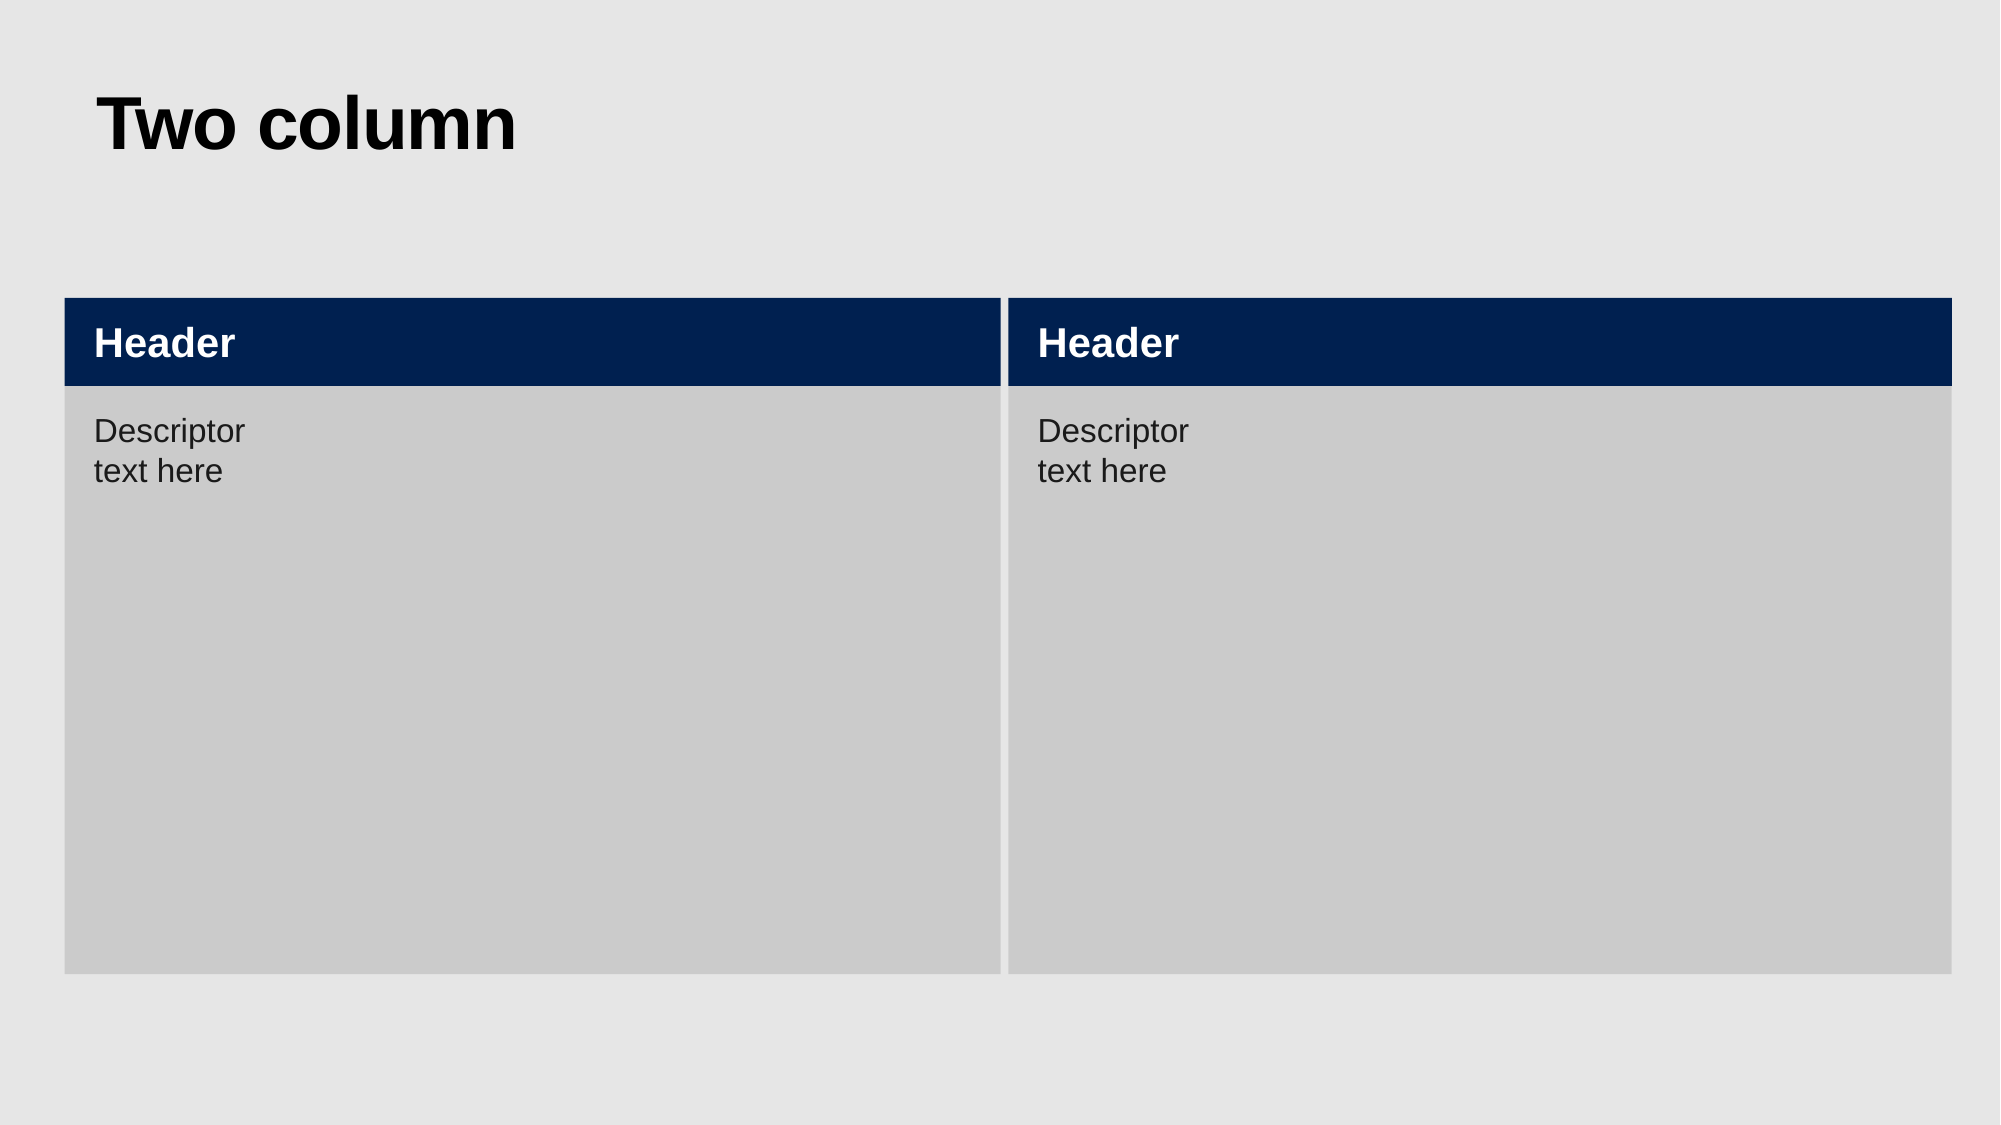

# Two column
Header
Header
Descriptor
text here
Descriptor
text here